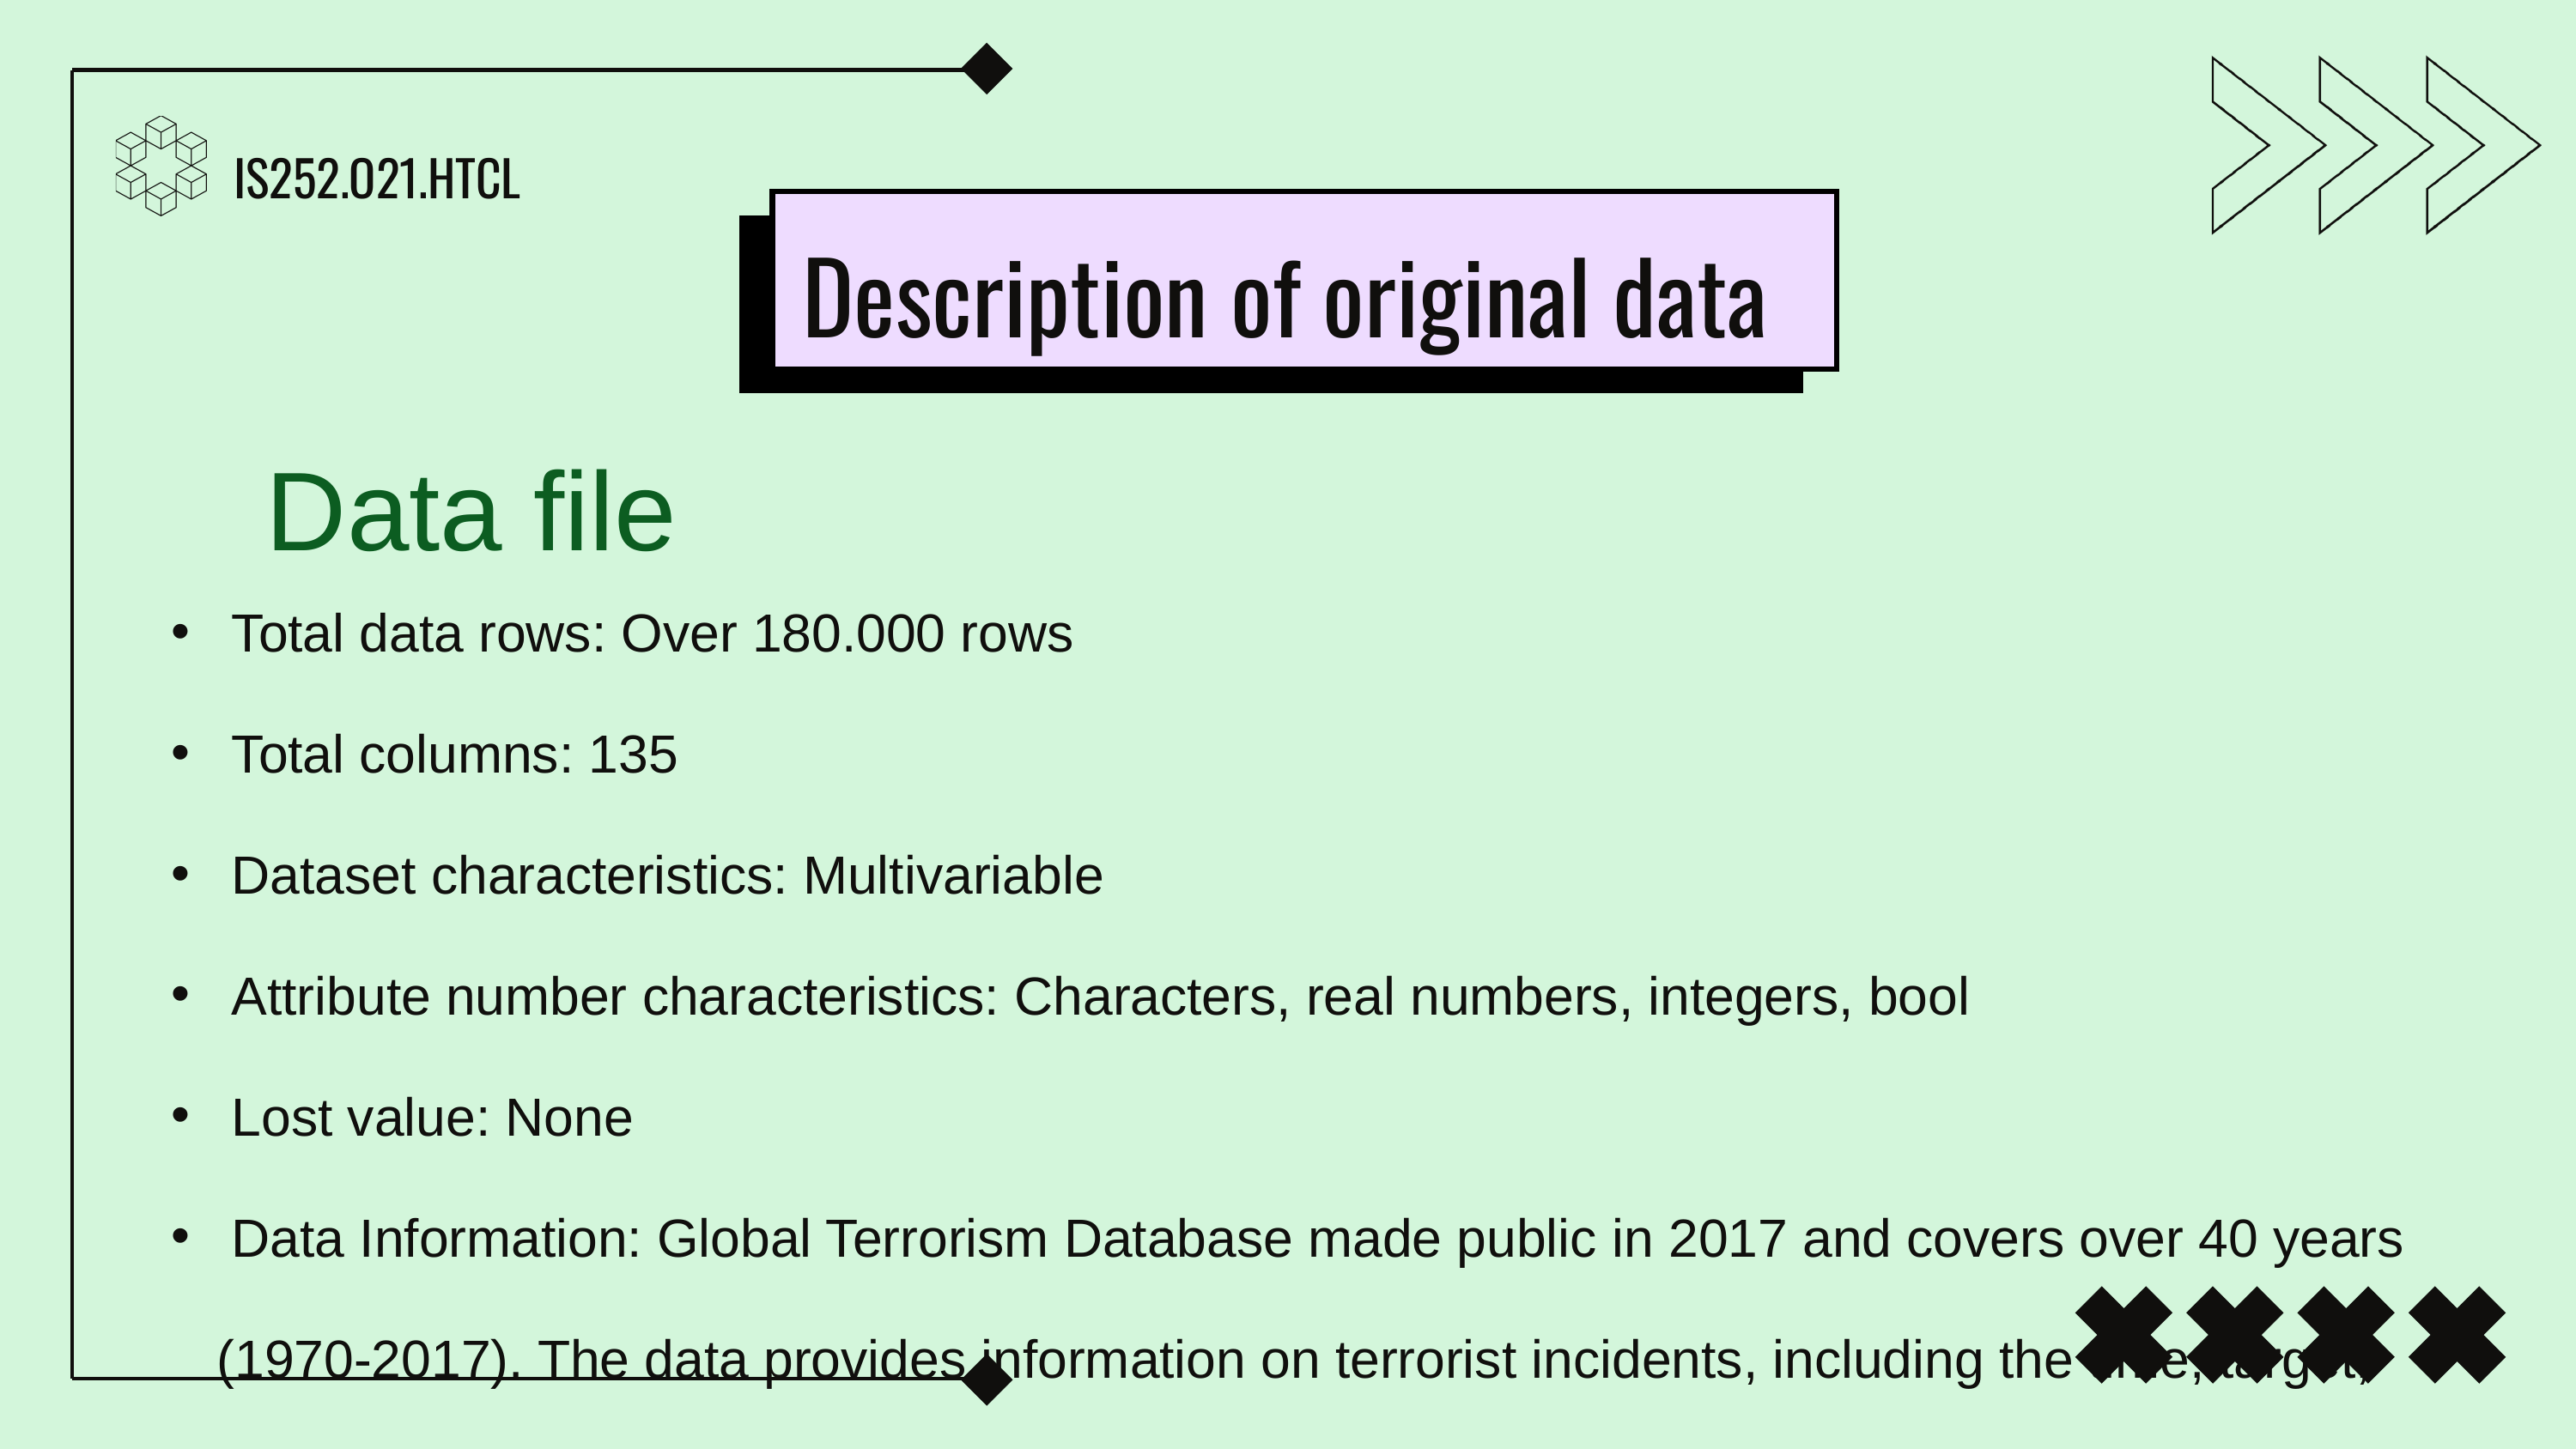

IS252.O21.HTCL

Description of original data
Data file
 Total data rows: Over 180.000 rows
 Total columns: 135
 Dataset characteristics: Multivariable
 Attribute number characteristics: Characters, real numbers, integers, bool
 Lost value: None
 Data Information: Global Terrorism Database made public in 2017 and covers over 40 years (1970-2017). The data provides information on terrorist incidents, including the time, target, weapons used, and locations of the attacks.